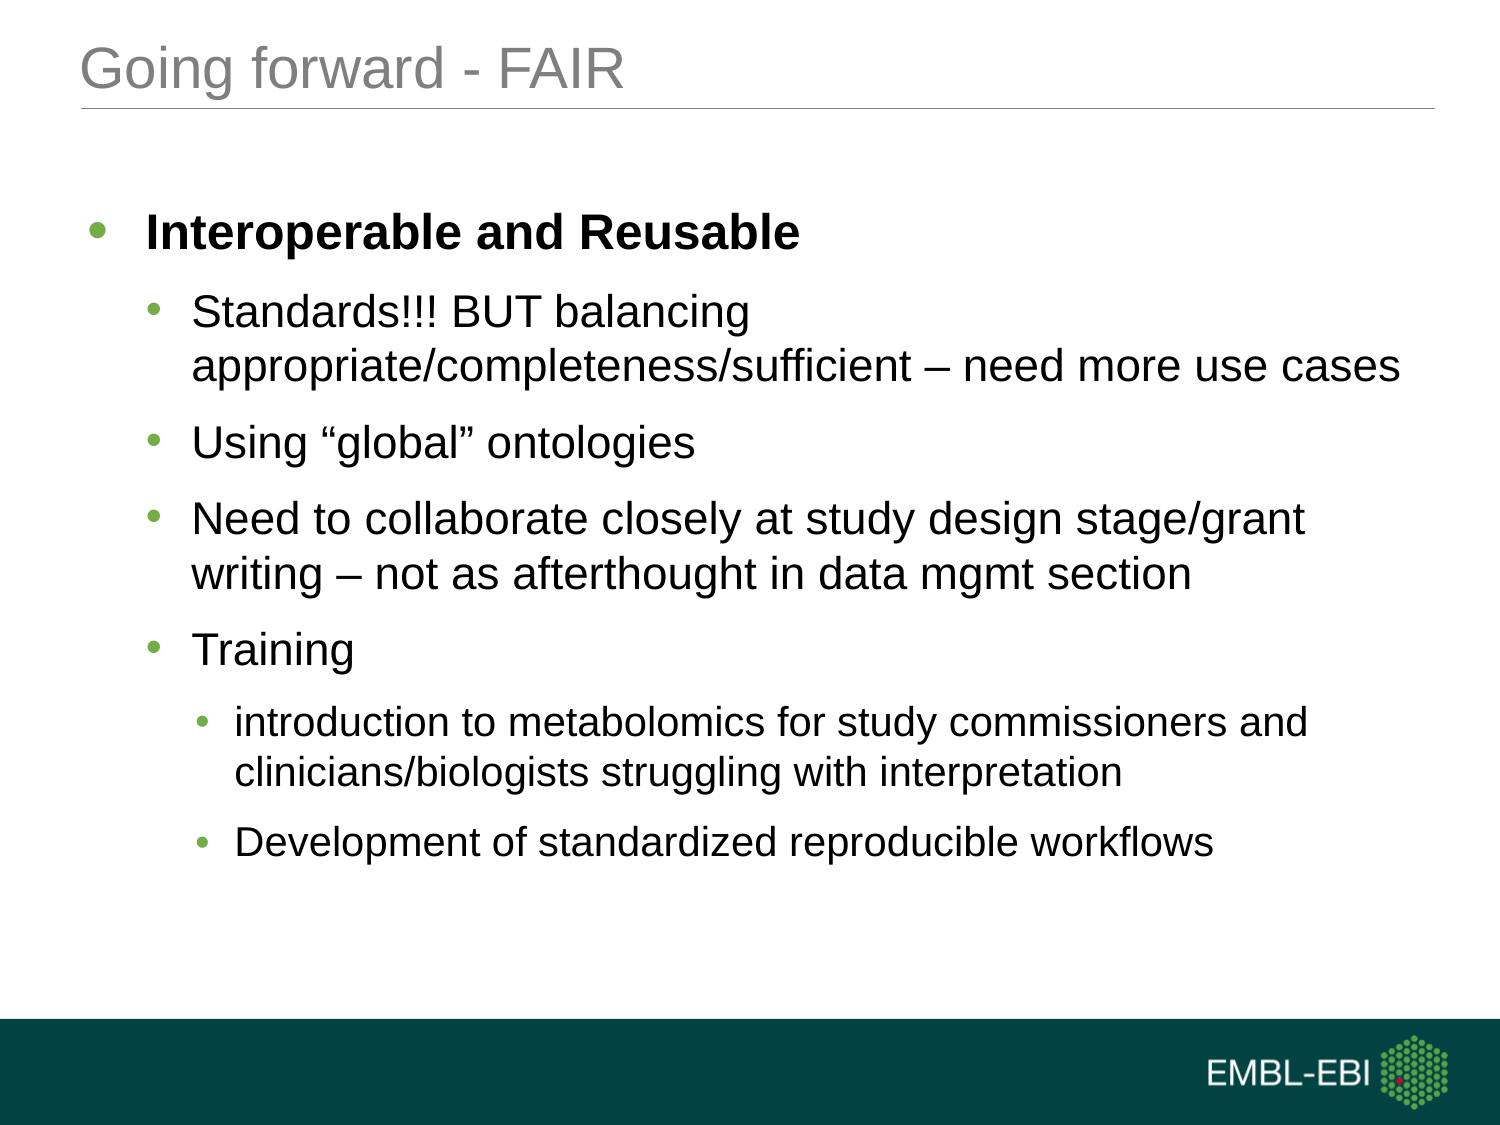

# Going forward - FAIR
Interoperable and Reusable
Standards!!! BUT balancing appropriate/completeness/sufficient – need more use cases
Using “global” ontologies
Need to collaborate closely at study design stage/grant writing – not as afterthought in data mgmt section
Training
introduction to metabolomics for study commissioners and clinicians/biologists struggling with interpretation
Development of standardized reproducible workflows